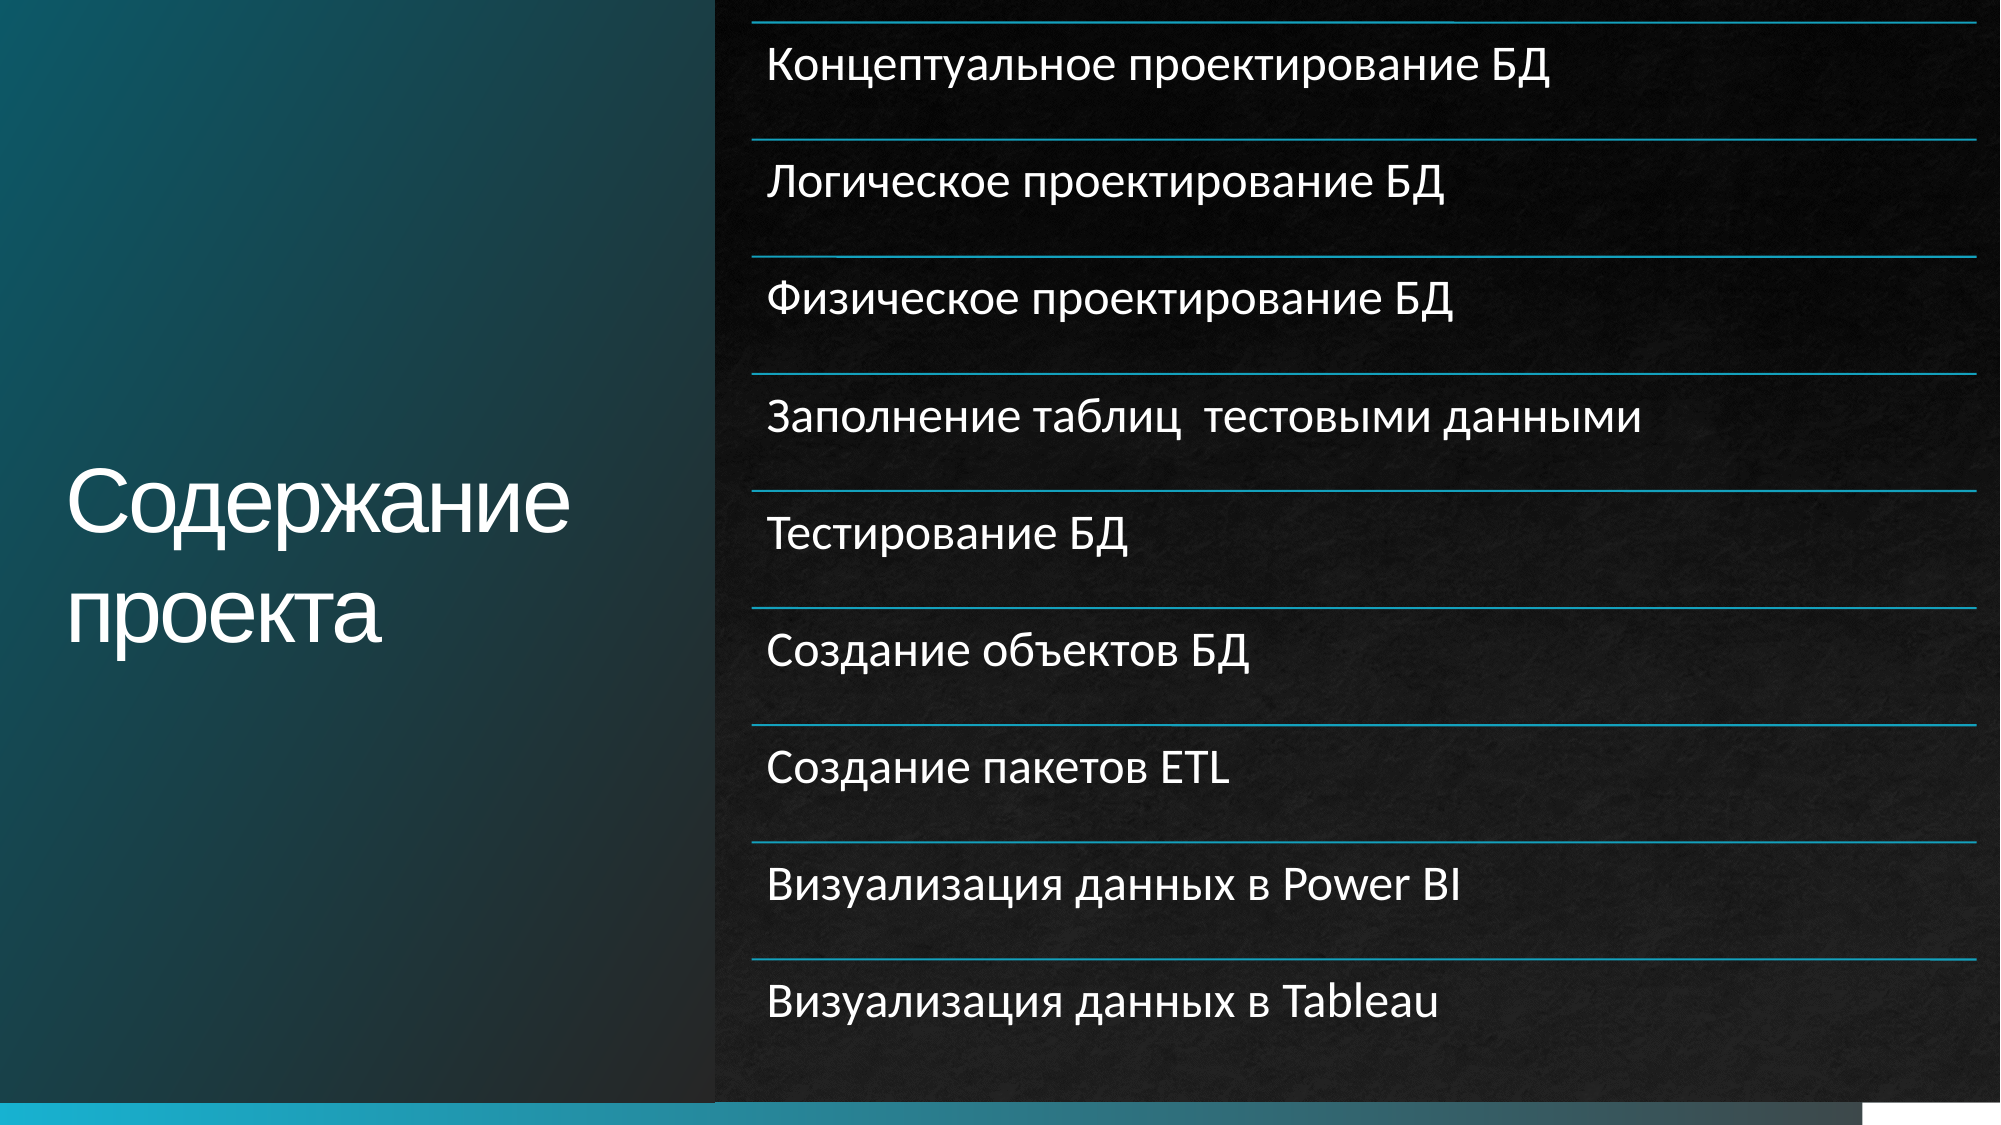

# Содержание проекта
Концептуальное проектирование БД
Логическое проектирование БД
Физическое проектирование БД
Заполнение таблиц  тестовыми данными
Тестирование БД
Создание объектов БД
Создание пакетов ETL
Визуализация данных в Power BI
Визуализация данных в Tableau